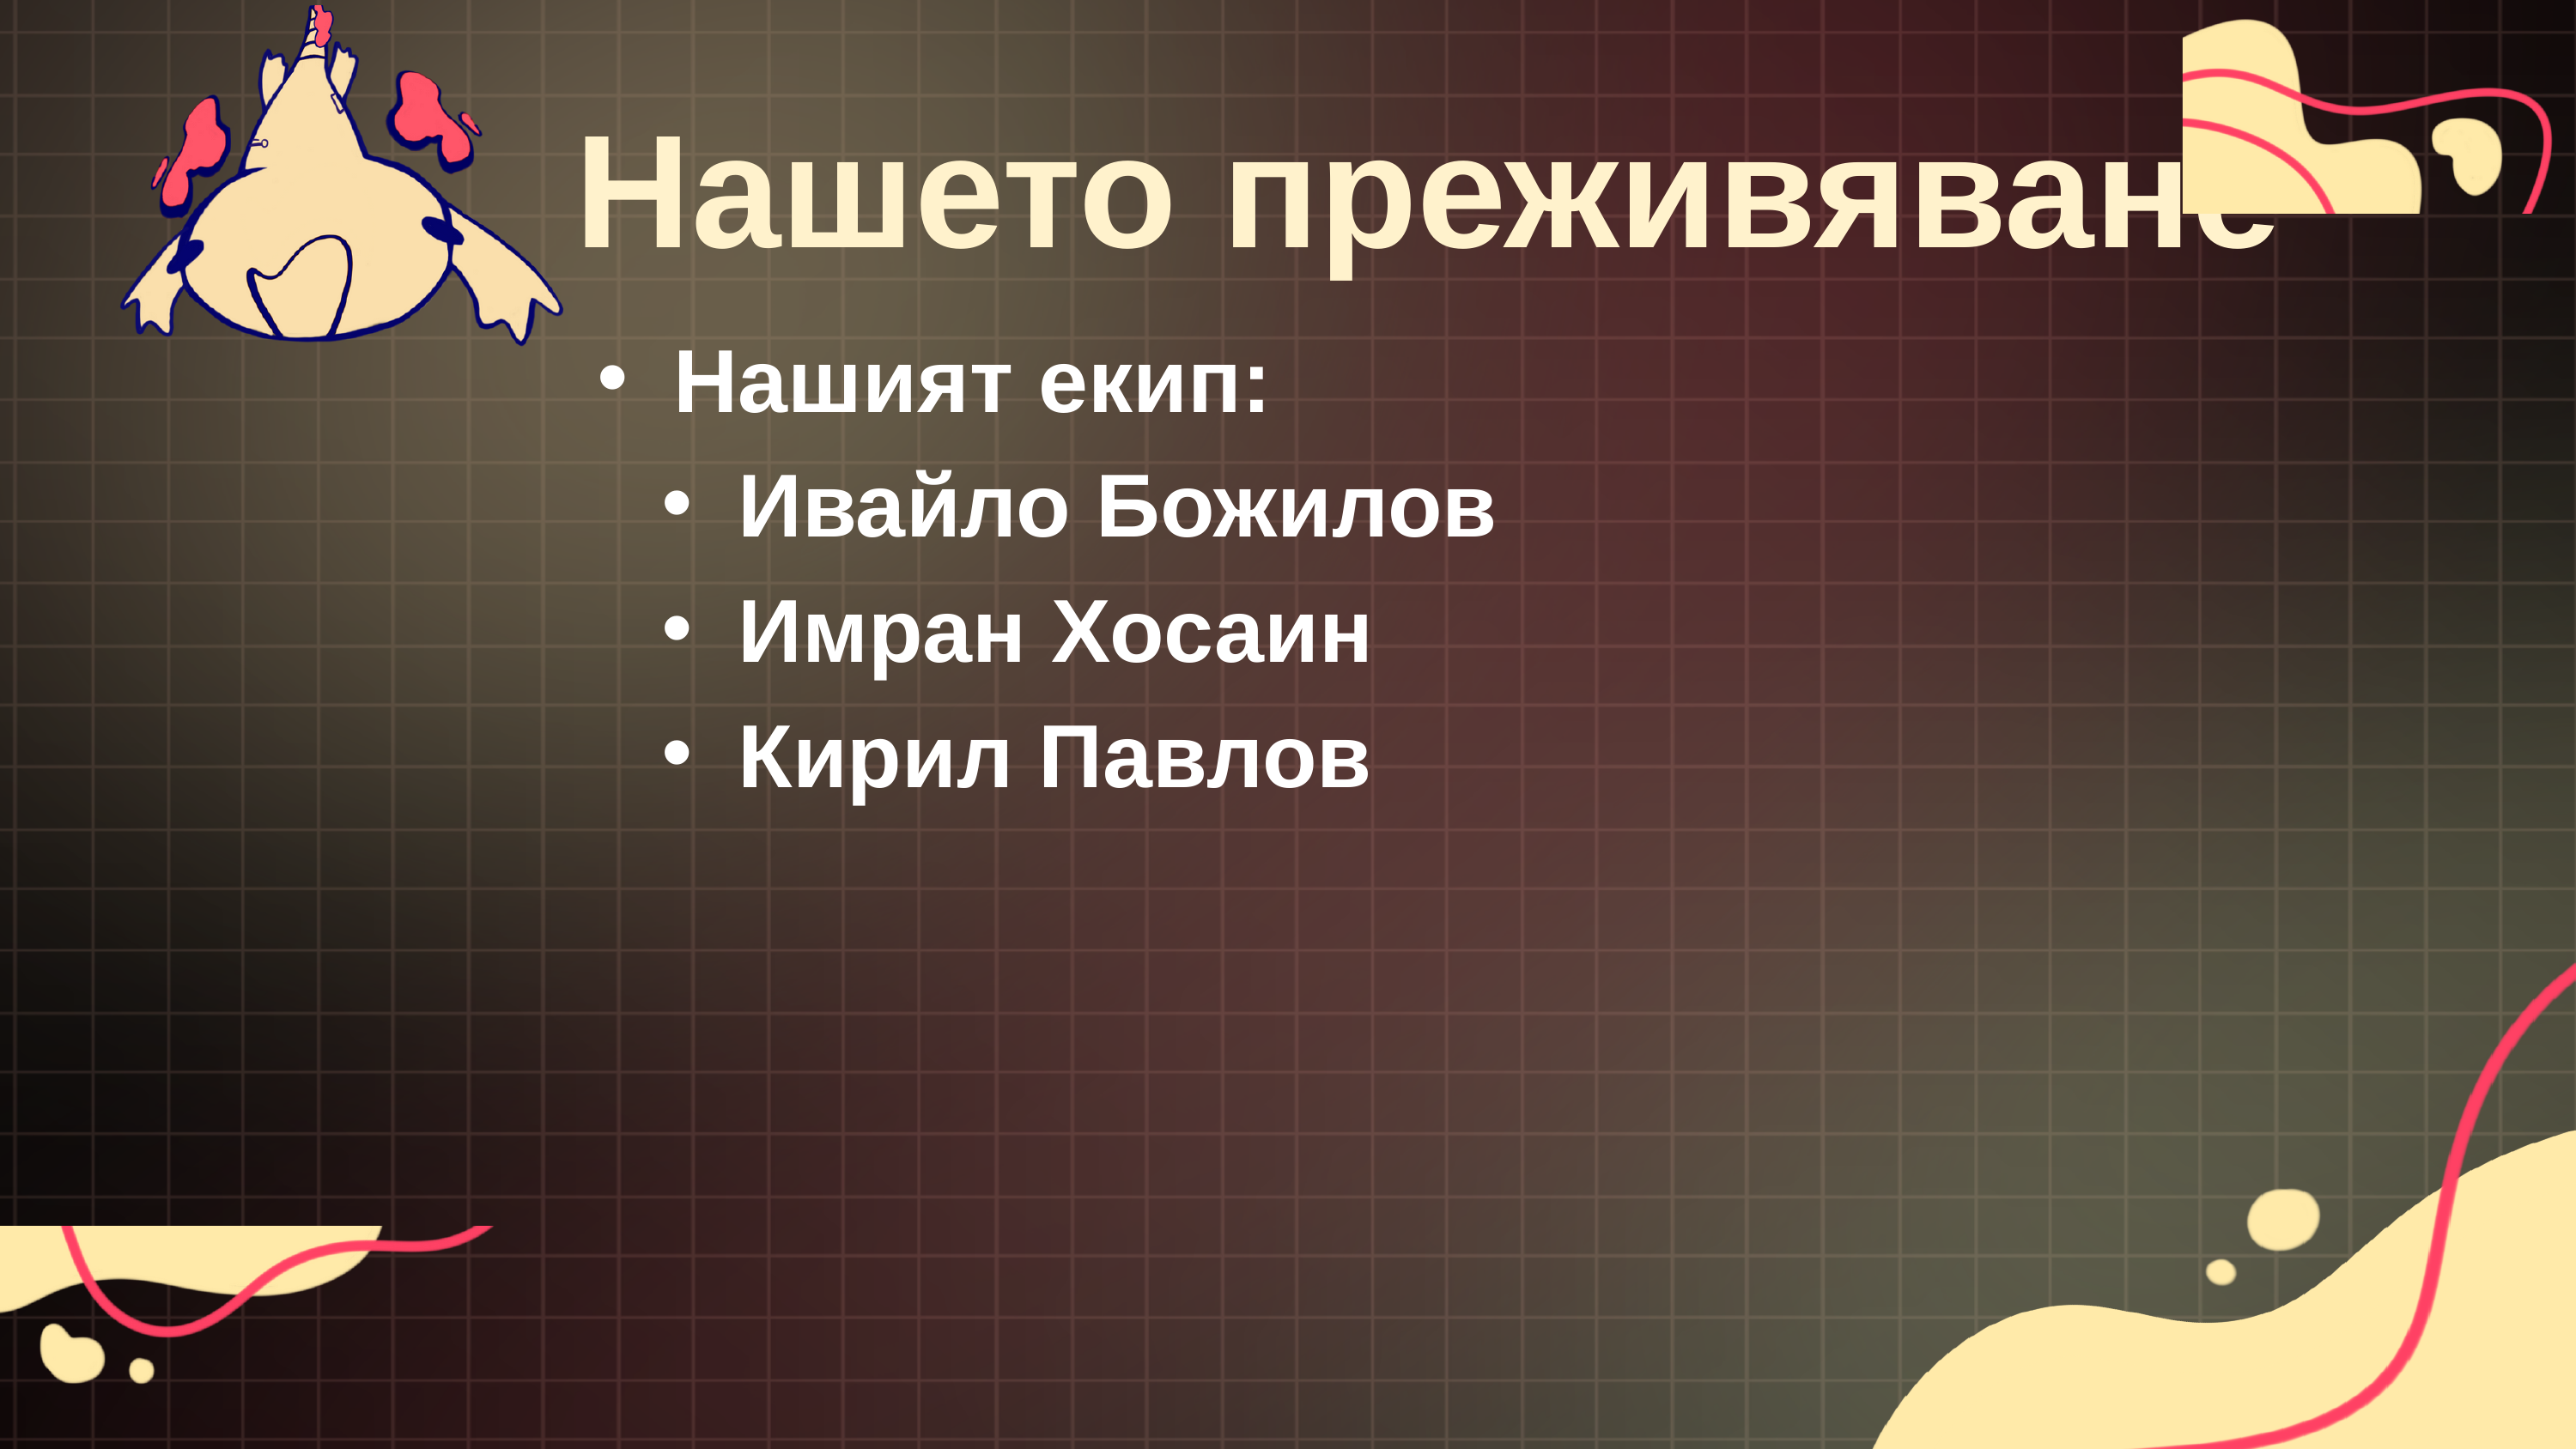

Нашето преживяване
Нашият екип:
Ивайло Божилов
Имран Хосаин
Кирил Павлов